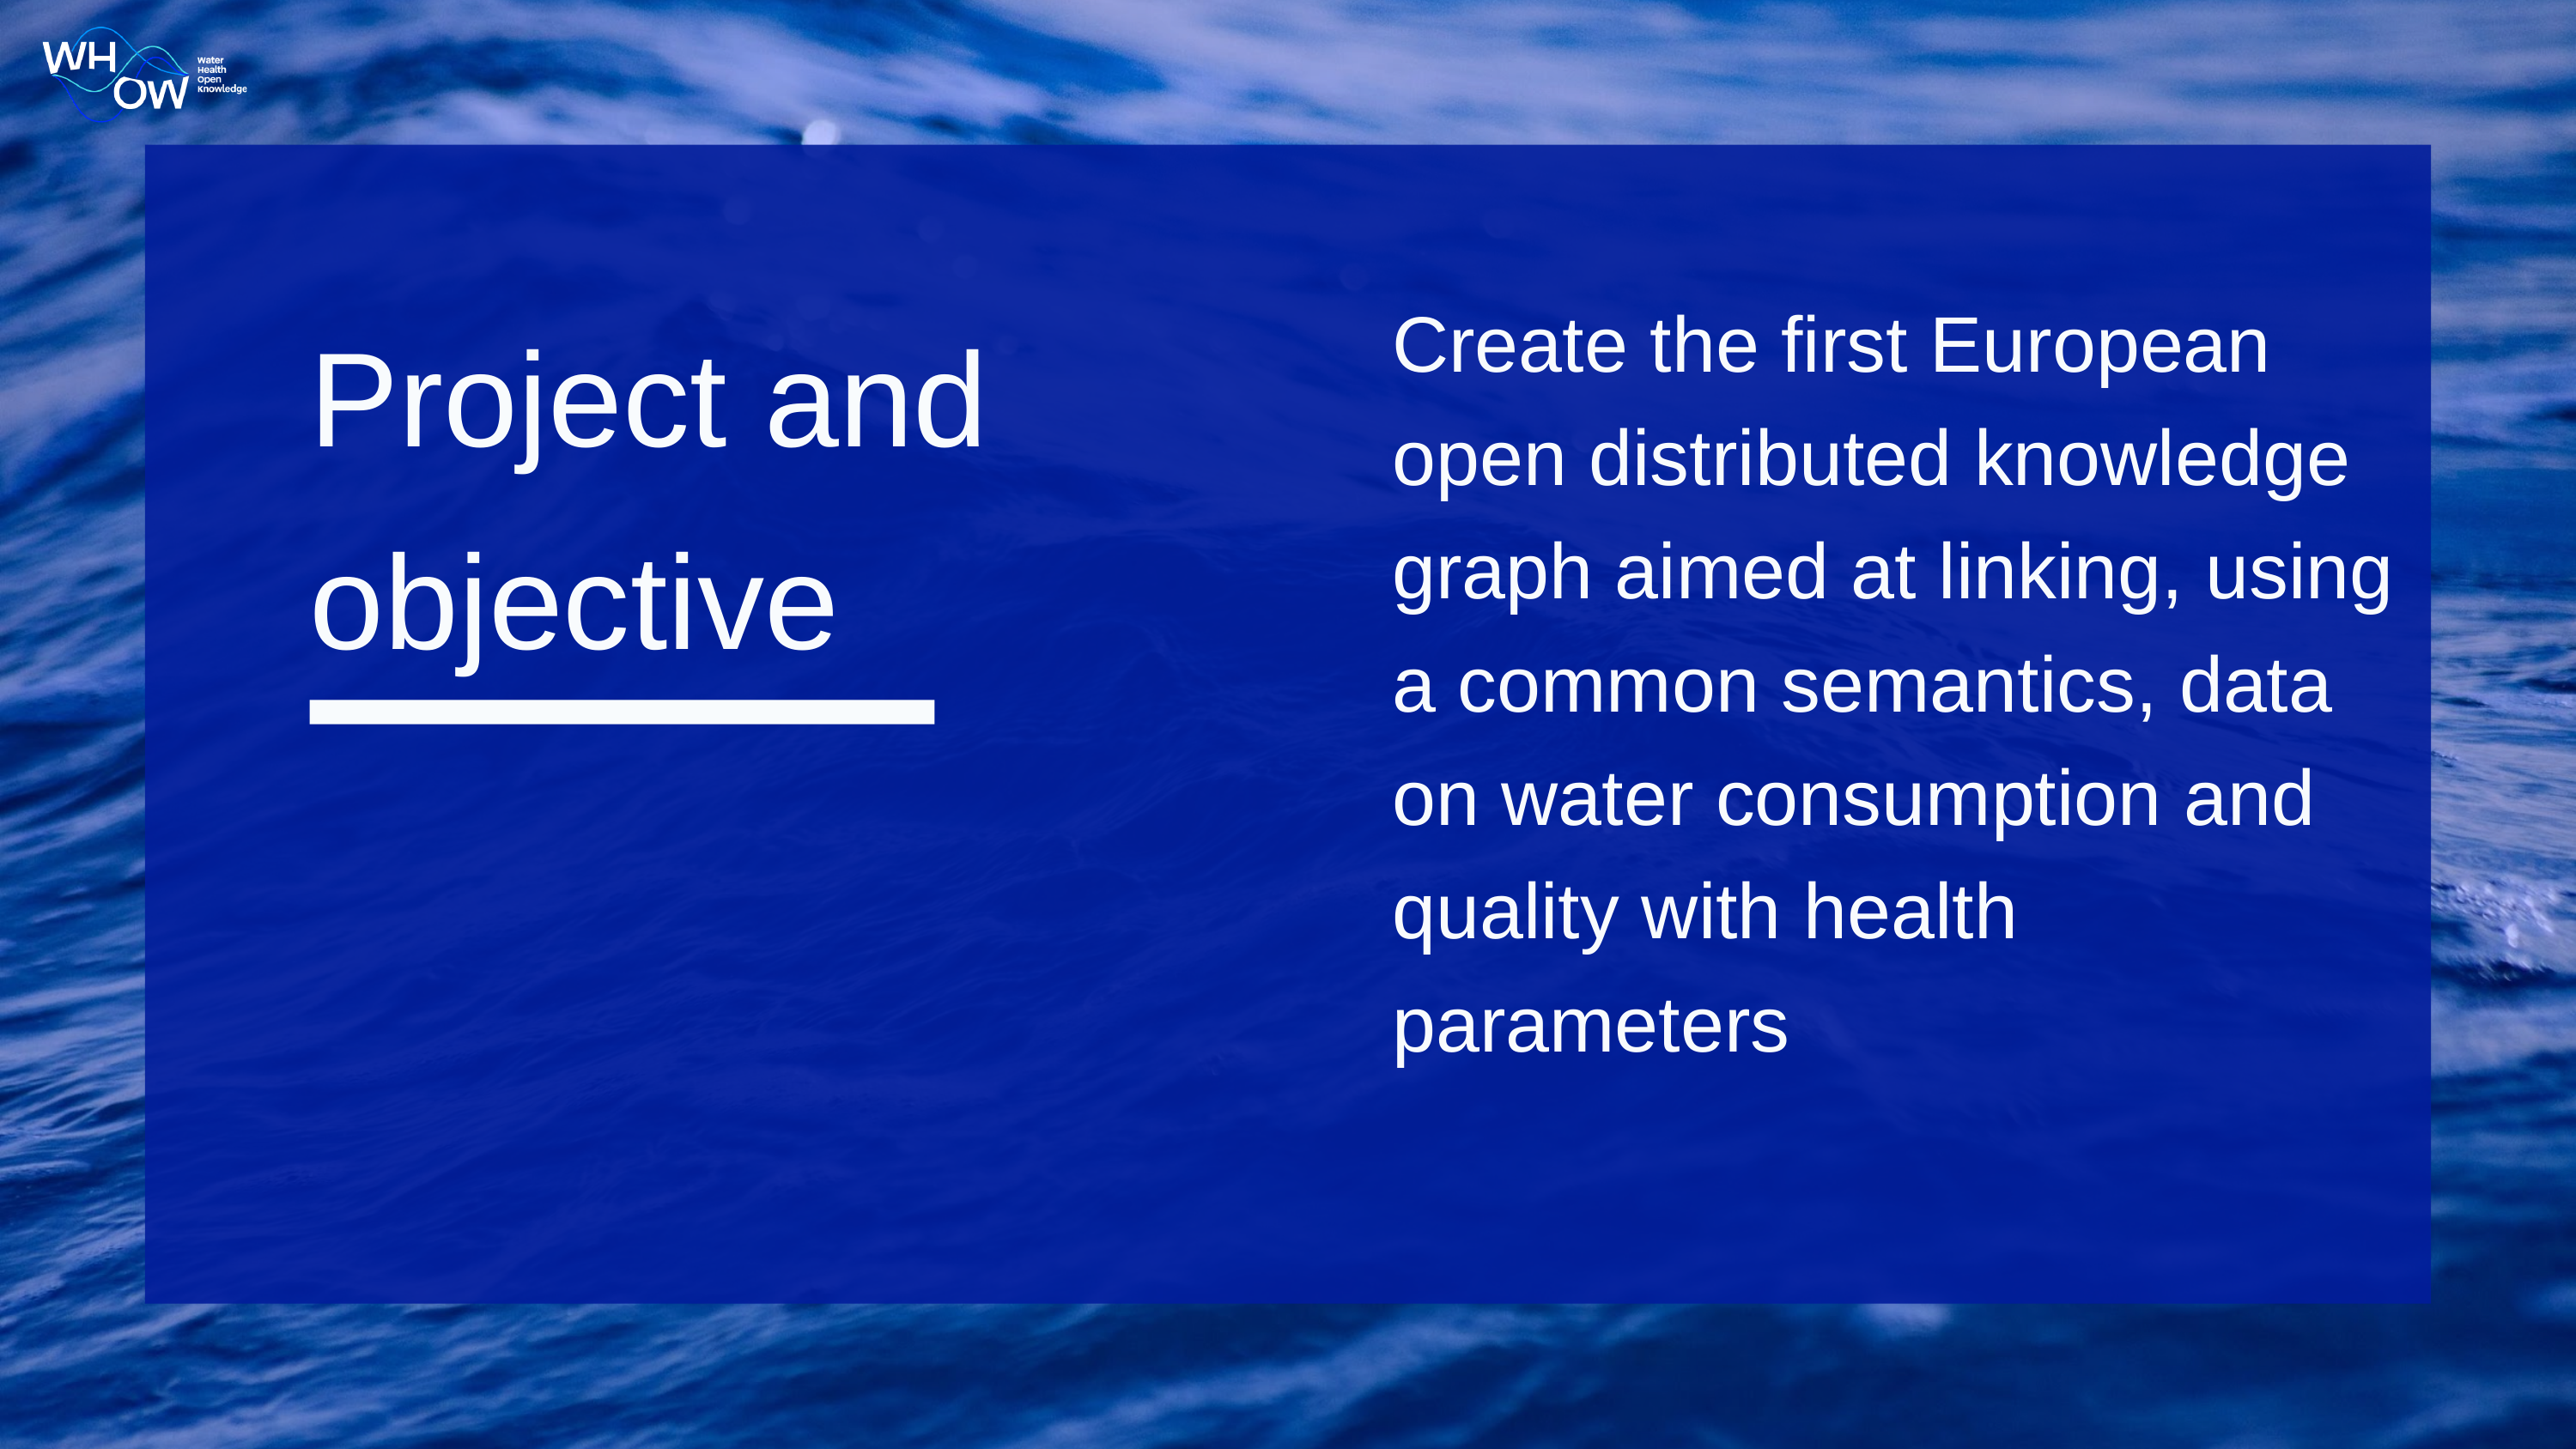

Project and objective

Create the first European open distributed knowledge graph aimed at linking, using a common semantics, data on water consumption and quality with health parameters